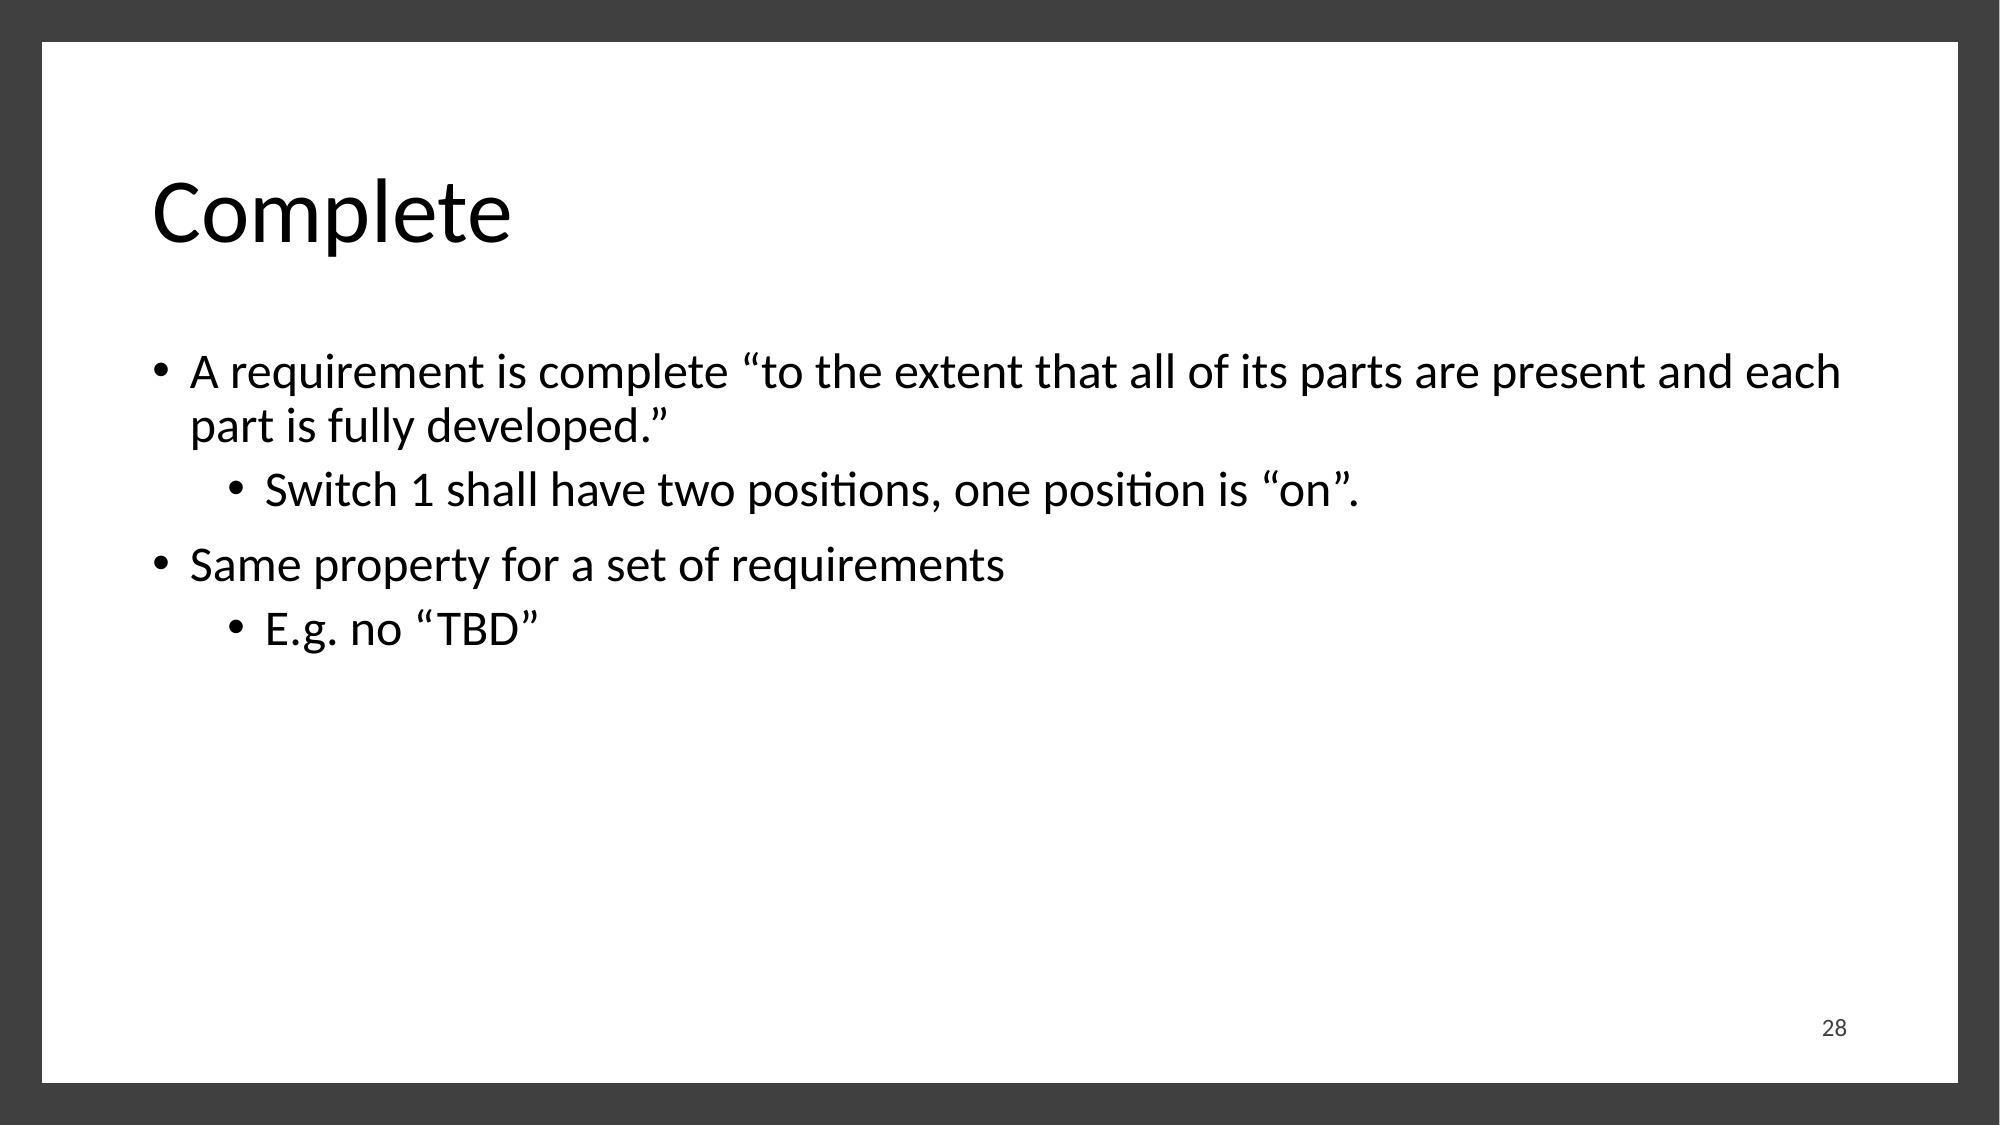

# Complete
A requirement is complete “to the extent that all of its parts are present and each part is fully developed.”
Switch 1 shall have two positions, one position is “on”.
Same property for a set of requirements
E.g. no “TBD”
28